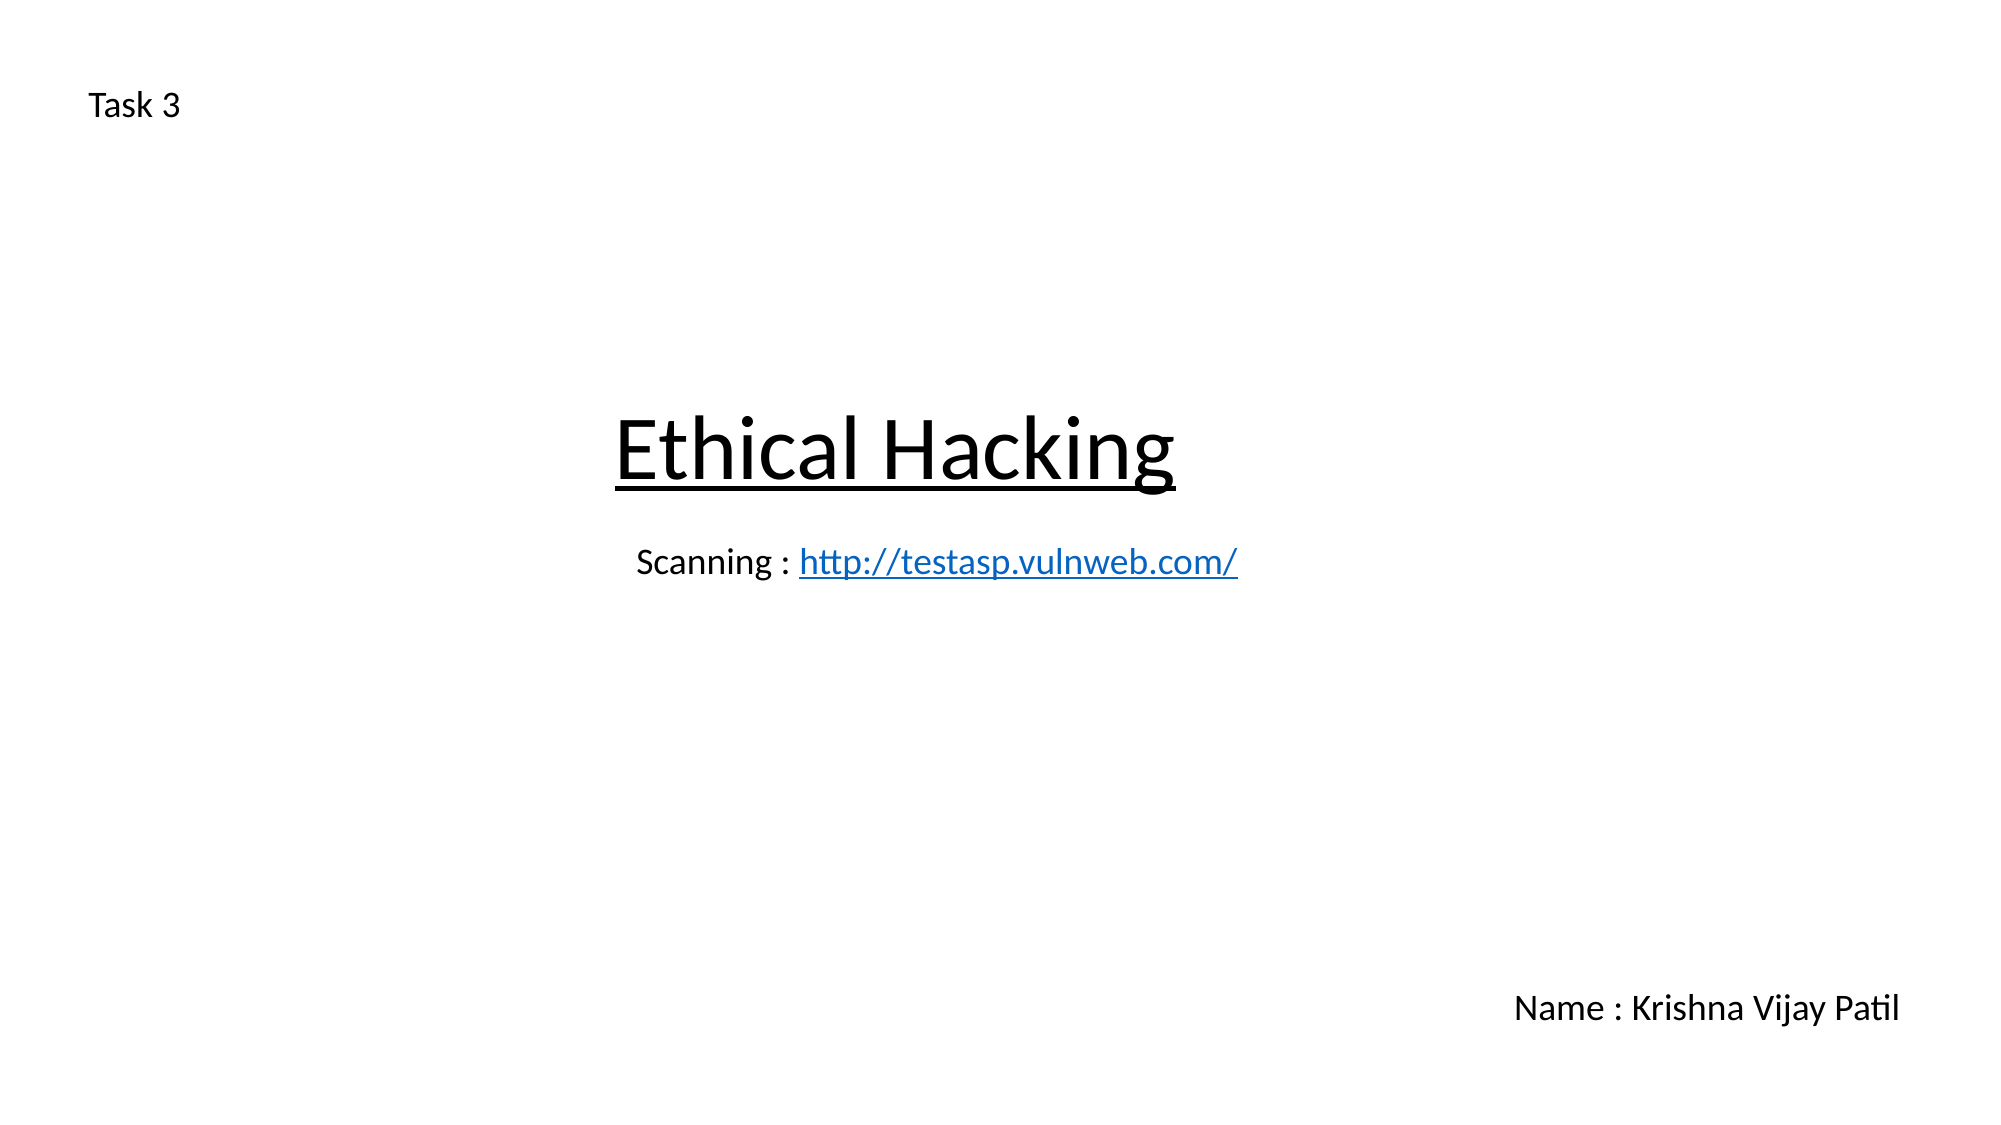

Task 3
Ethical Hacking
Scanning : http://testasp.vulnweb.com/
Name : Krishna Vijay Patil